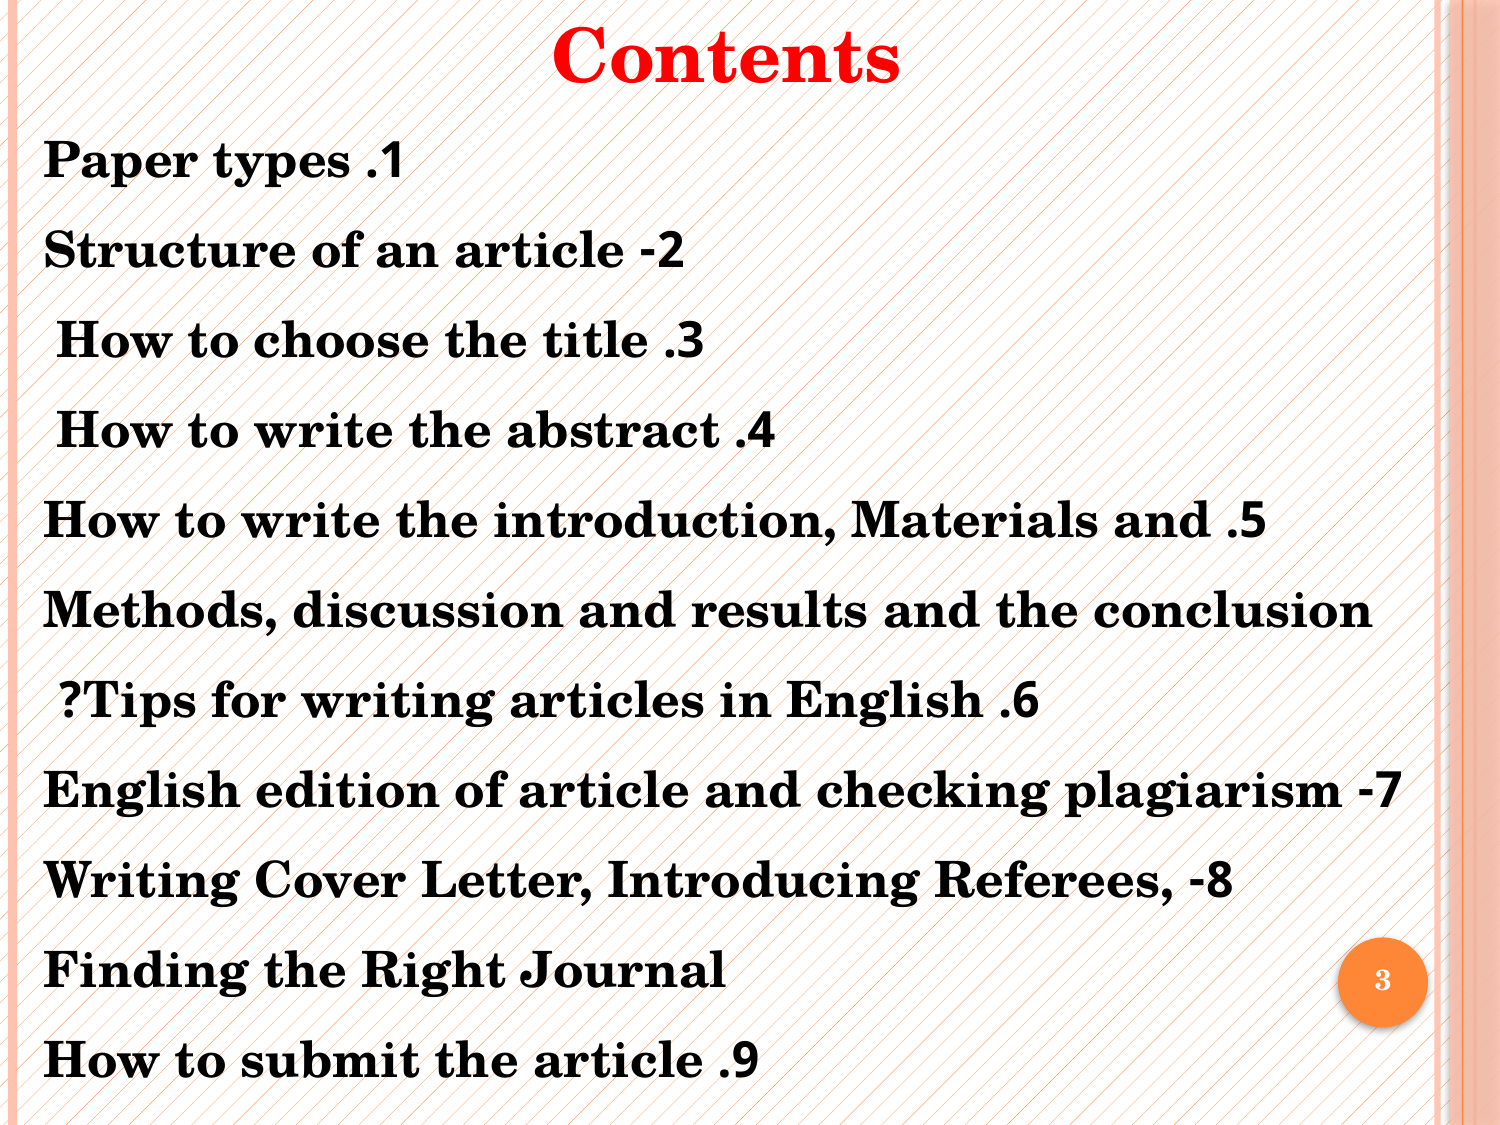

Contents
1. Paper types
2- Structure of an article
3. How to choose the title
4. How to write the abstract
5. How to write the introduction, Materials and Methods, discussion and results and the conclusion
6. Tips for writing articles in English?
7- English edition of article and checking plagiarism
8- Writing Cover Letter, Introducing Referees, Finding the Right Journal
9. How to submit the article
3